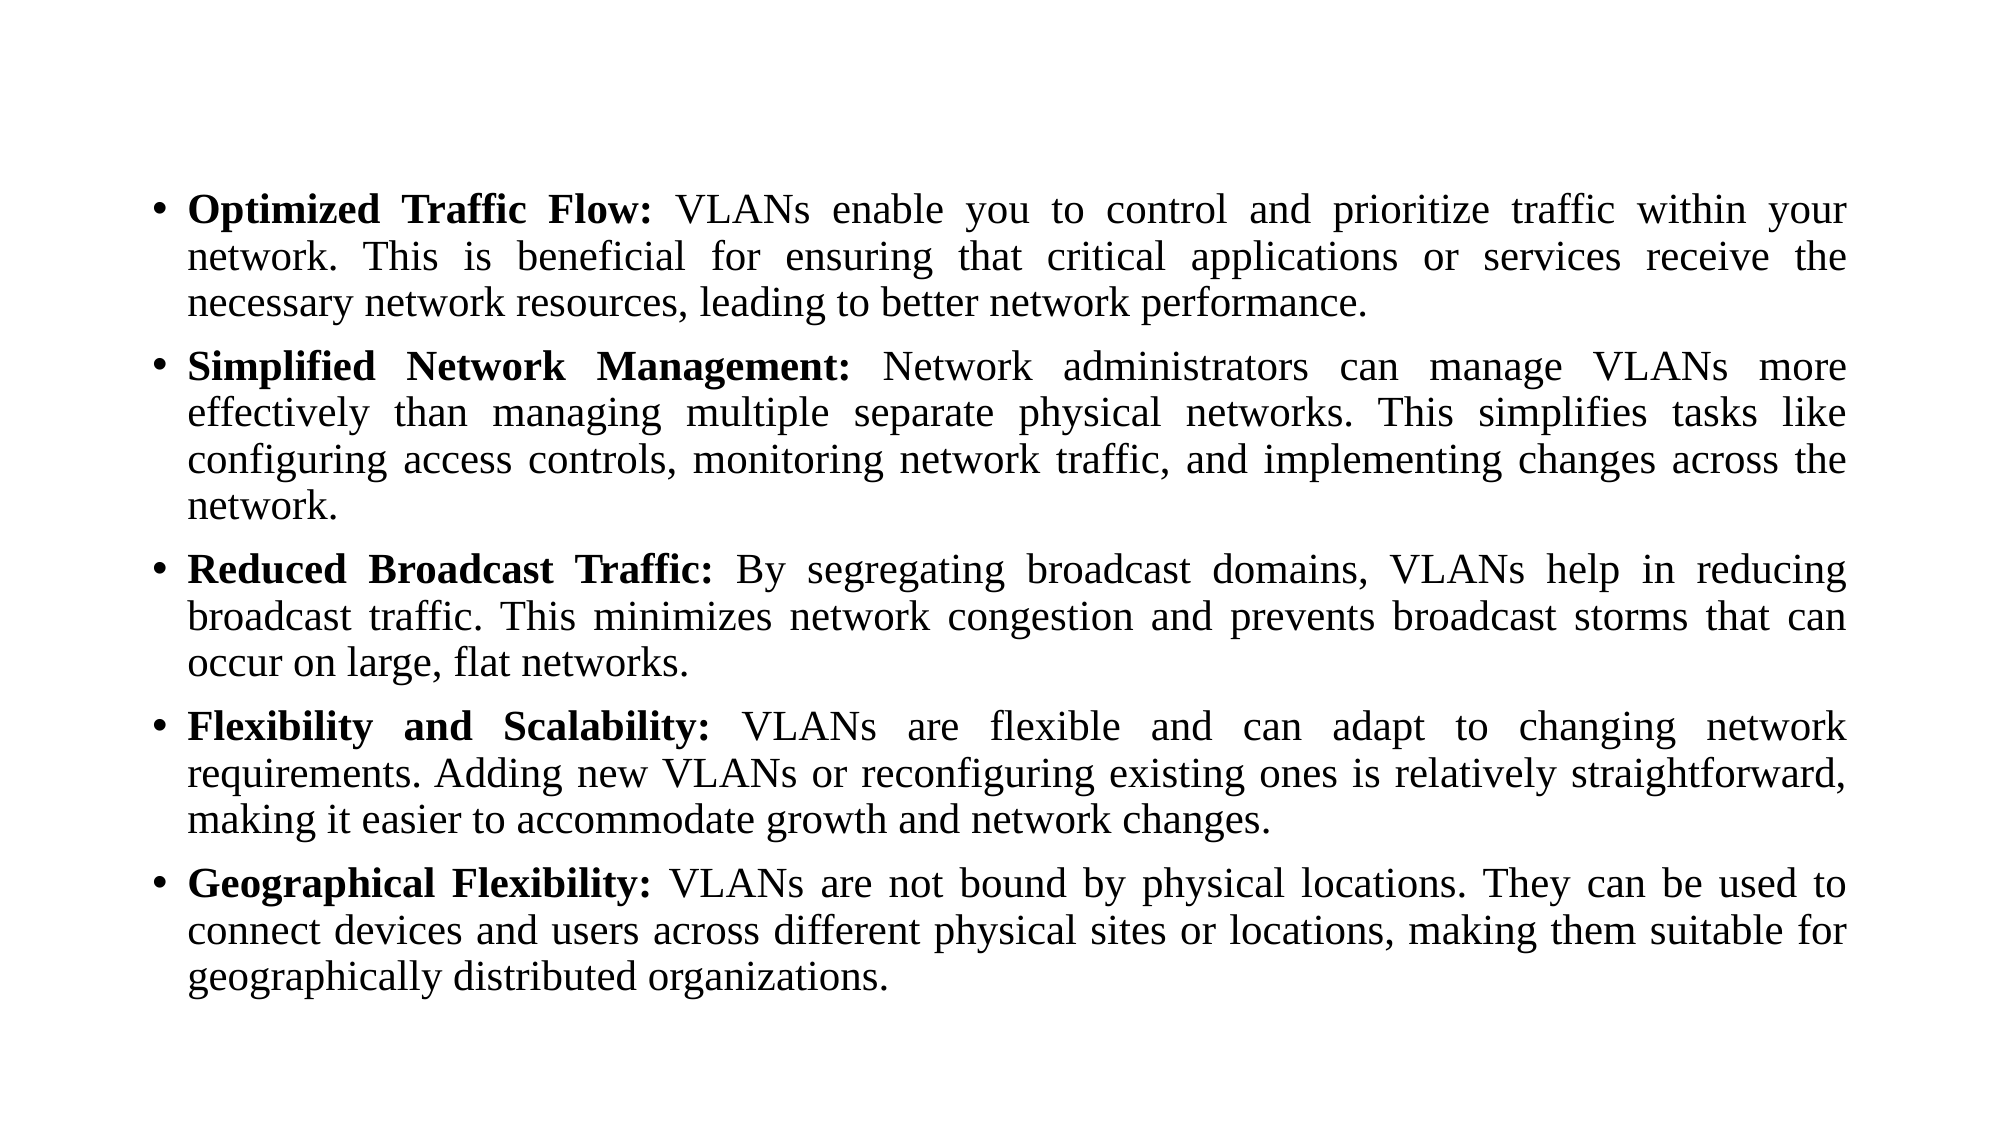

#
Optimized Traffic Flow: VLANs enable you to control and prioritize traffic within your network. This is beneficial for ensuring that critical applications or services receive the necessary network resources, leading to better network performance.
Simplified Network Management: Network administrators can manage VLANs more effectively than managing multiple separate physical networks. This simplifies tasks like configuring access controls, monitoring network traffic, and implementing changes across the network.
Reduced Broadcast Traffic: By segregating broadcast domains, VLANs help in reducing broadcast traffic. This minimizes network congestion and prevents broadcast storms that can occur on large, flat networks.
Flexibility and Scalability: VLANs are flexible and can adapt to changing network requirements. Adding new VLANs or reconfiguring existing ones is relatively straightforward, making it easier to accommodate growth and network changes.
Geographical Flexibility: VLANs are not bound by physical locations. They can be used to connect devices and users across different physical sites or locations, making them suitable for geographically distributed organizations.